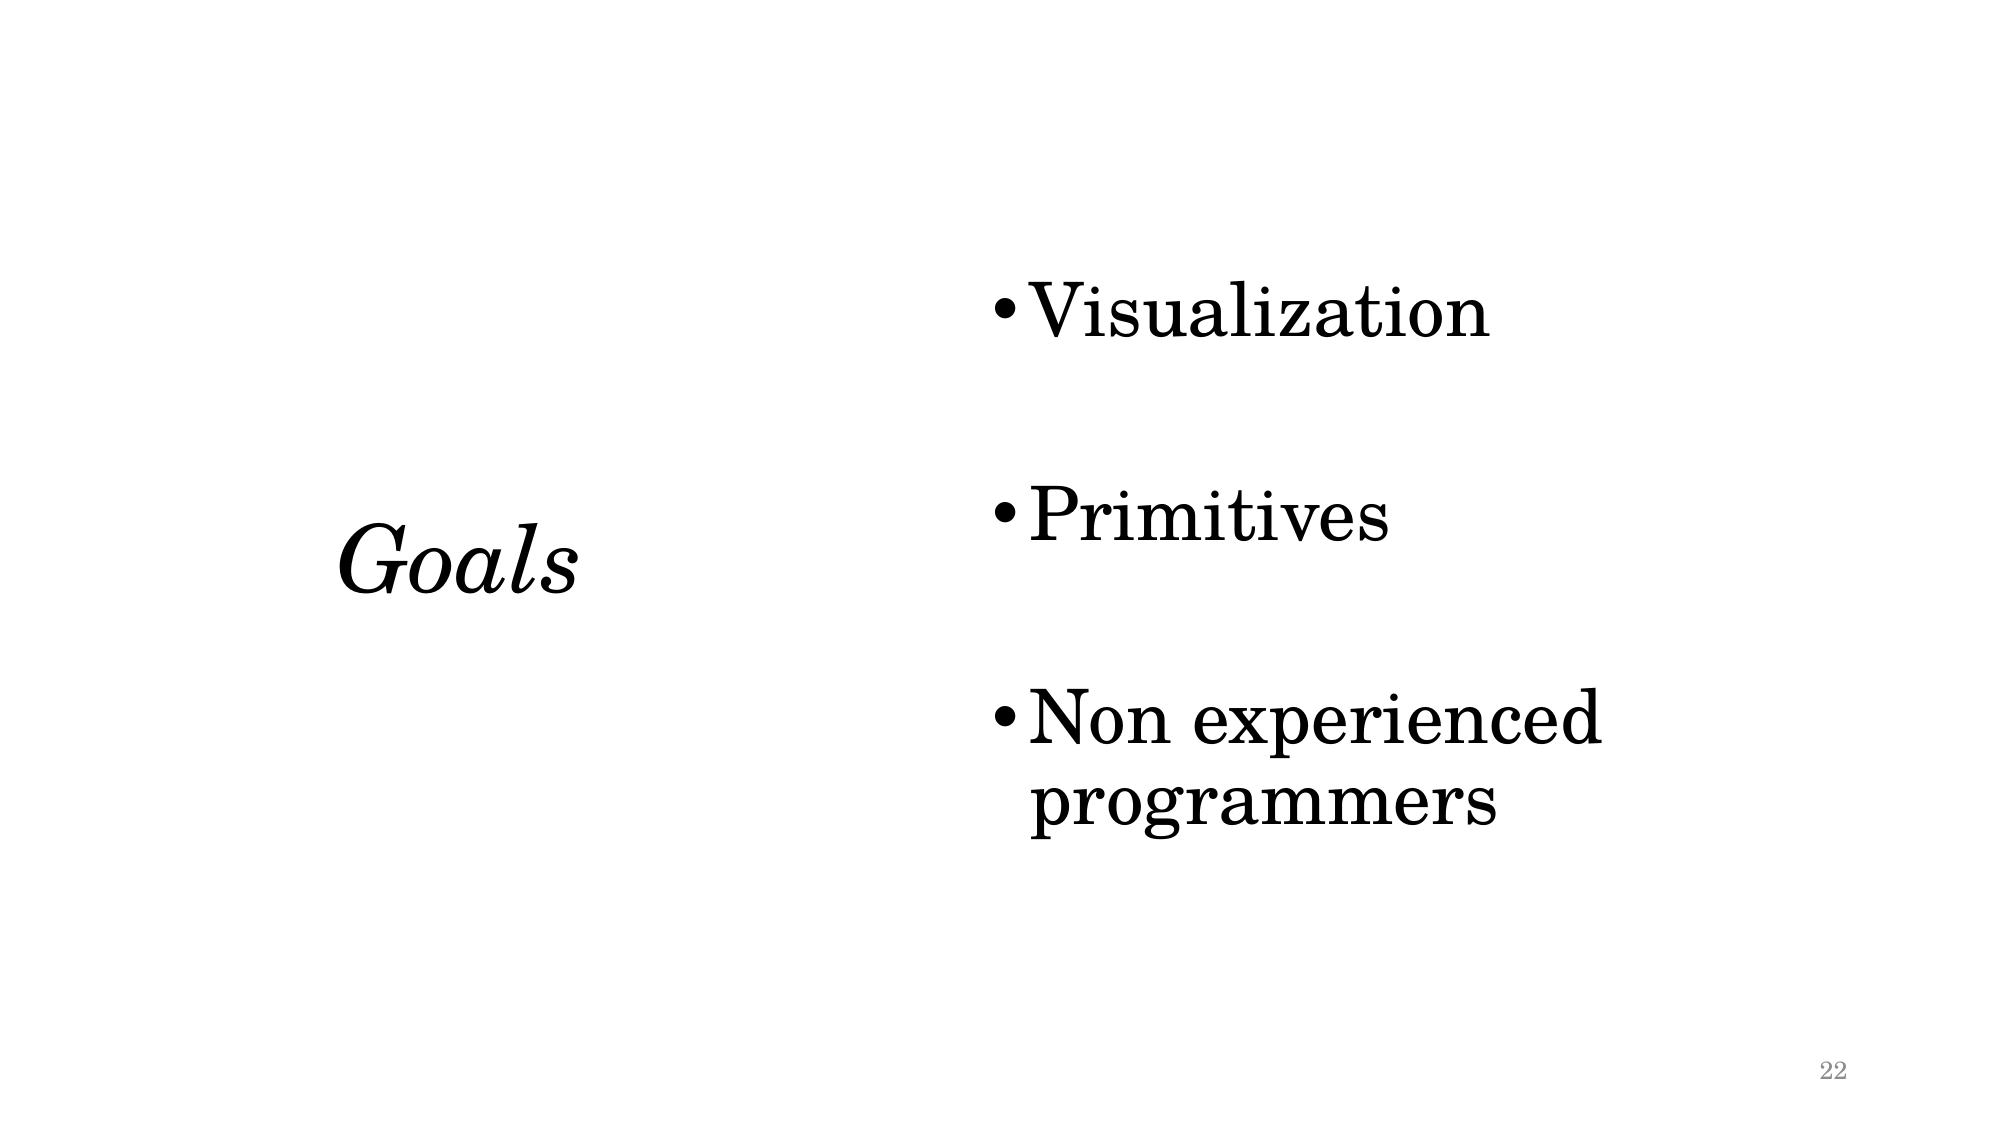

Visualization

Primitives

Non experienced programmers
# Goals
22